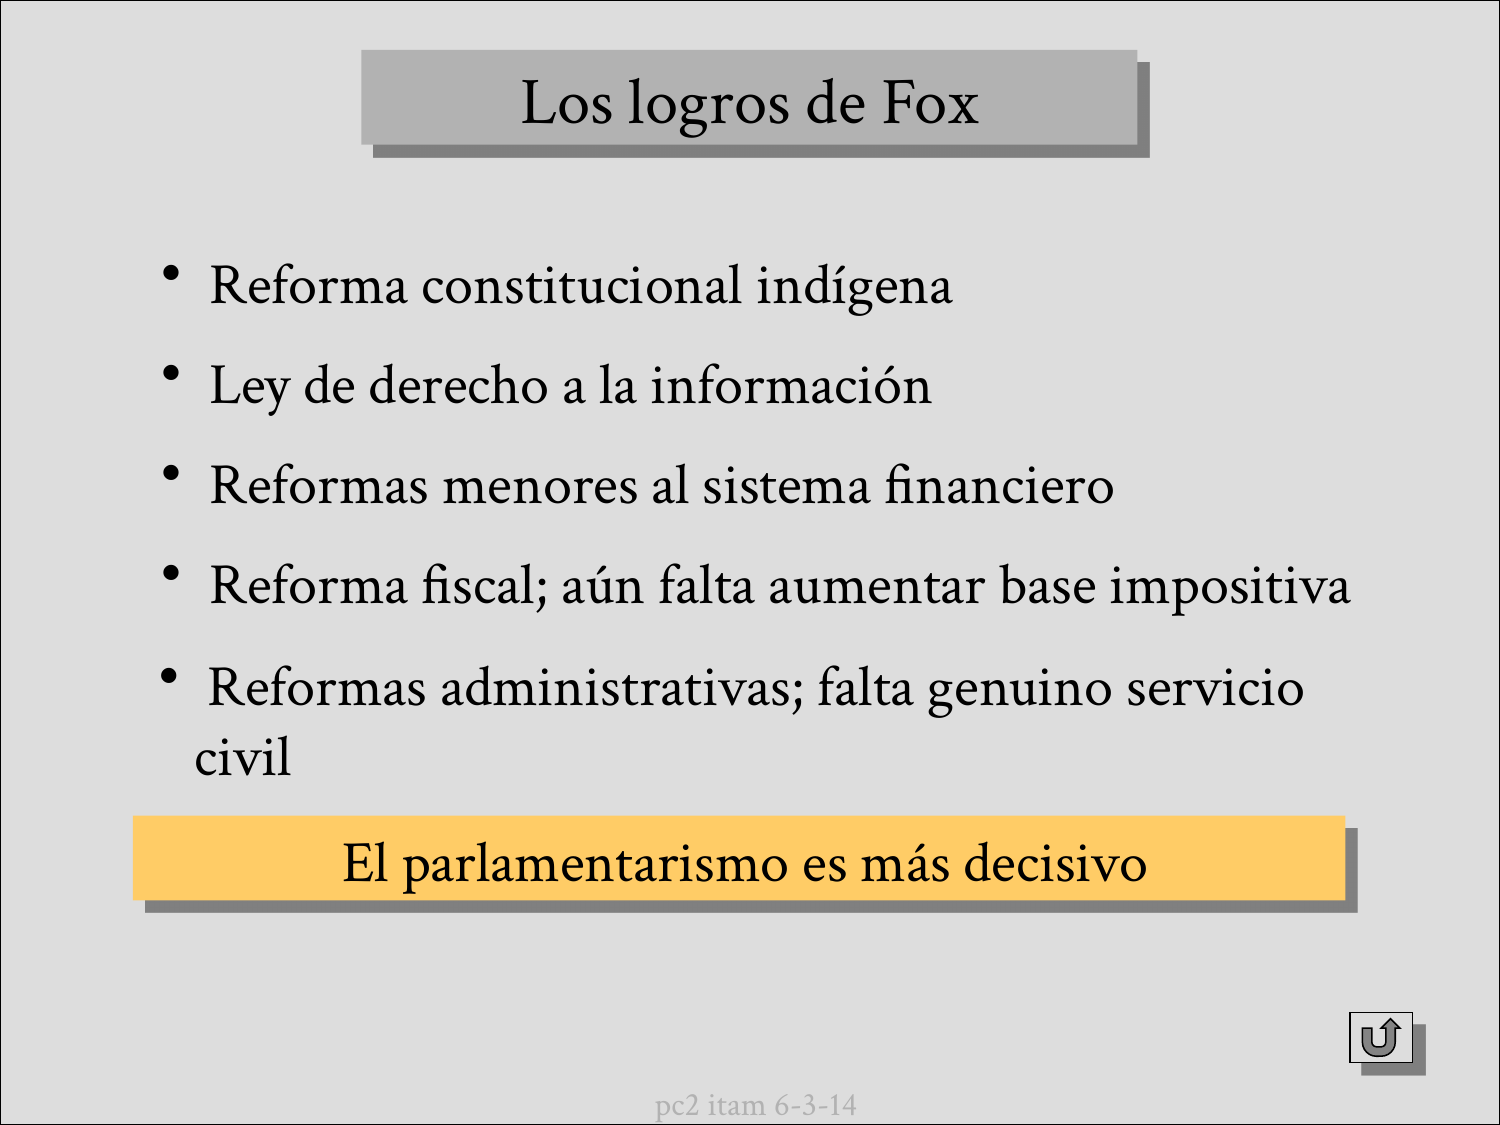

Los logros de Fox
 Reforma constitucional indígena
 Ley de derecho a la información
 Reformas menores al sistema financiero
 Reforma fiscal; aún falta aumentar base impositiva
 Reformas administrativas; falta genuino servicio civil
 El parlamentarismo es más decisivo